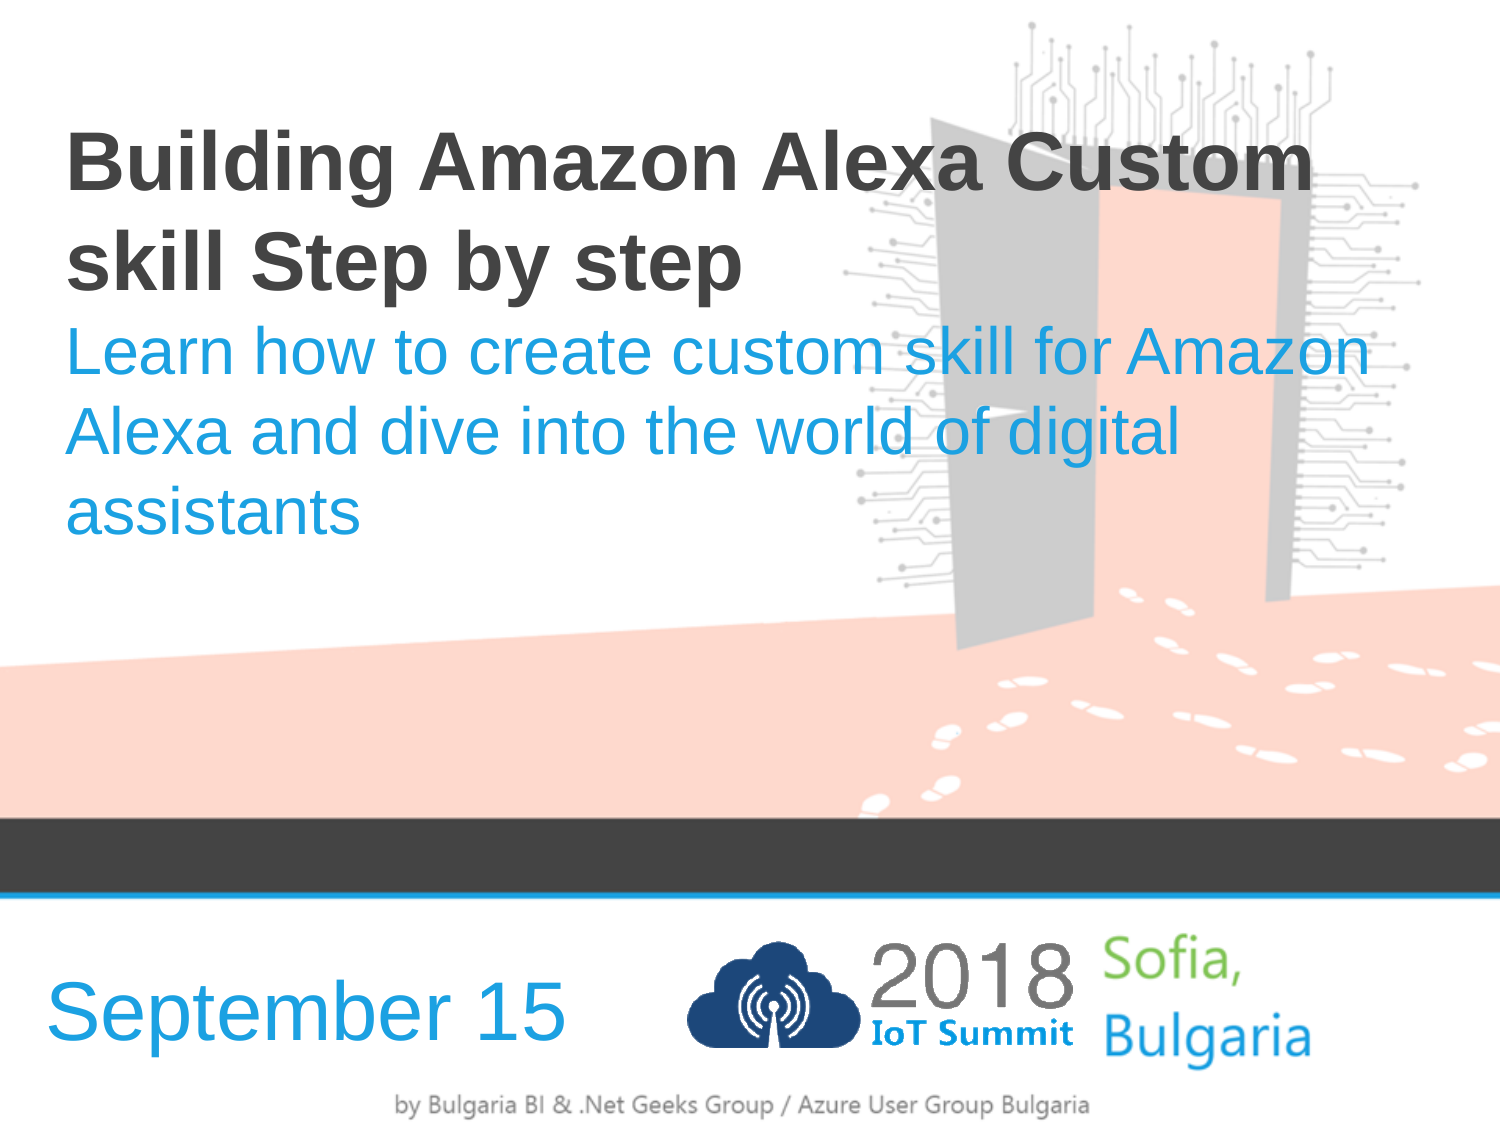

# Building Amazon Alexa Custom skill Step by step
Learn how to create custom skill for Amazon Alexa and dive into the world of digital assistants